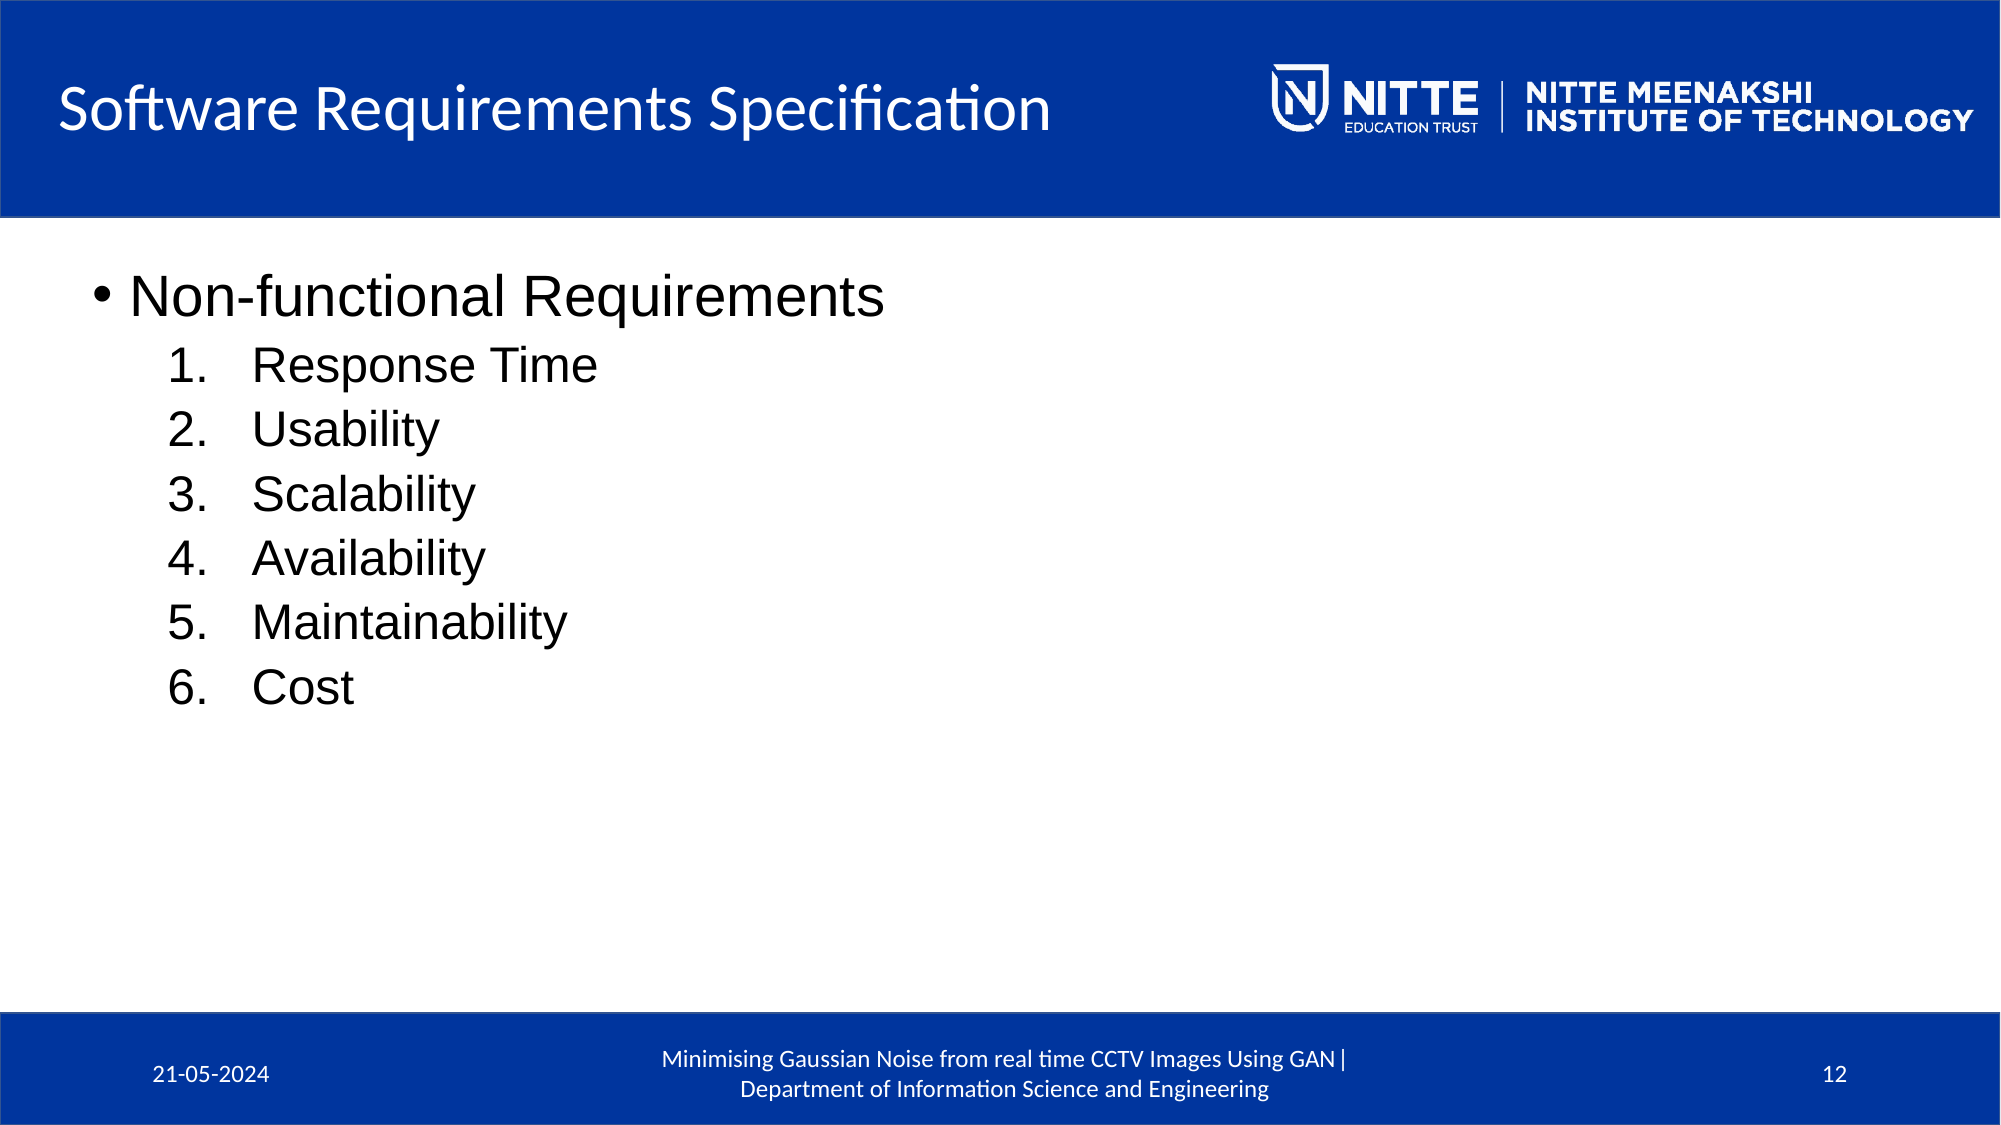

# Software Requirements Specification
Non-functional Requirements
Response Time
Usability
Scalability
Availability
Maintainability
Cost
Minimising Gaussian Noise from real time CCTV Images Using GAN| Department of Information Science and Engineering
21-05-2024
12